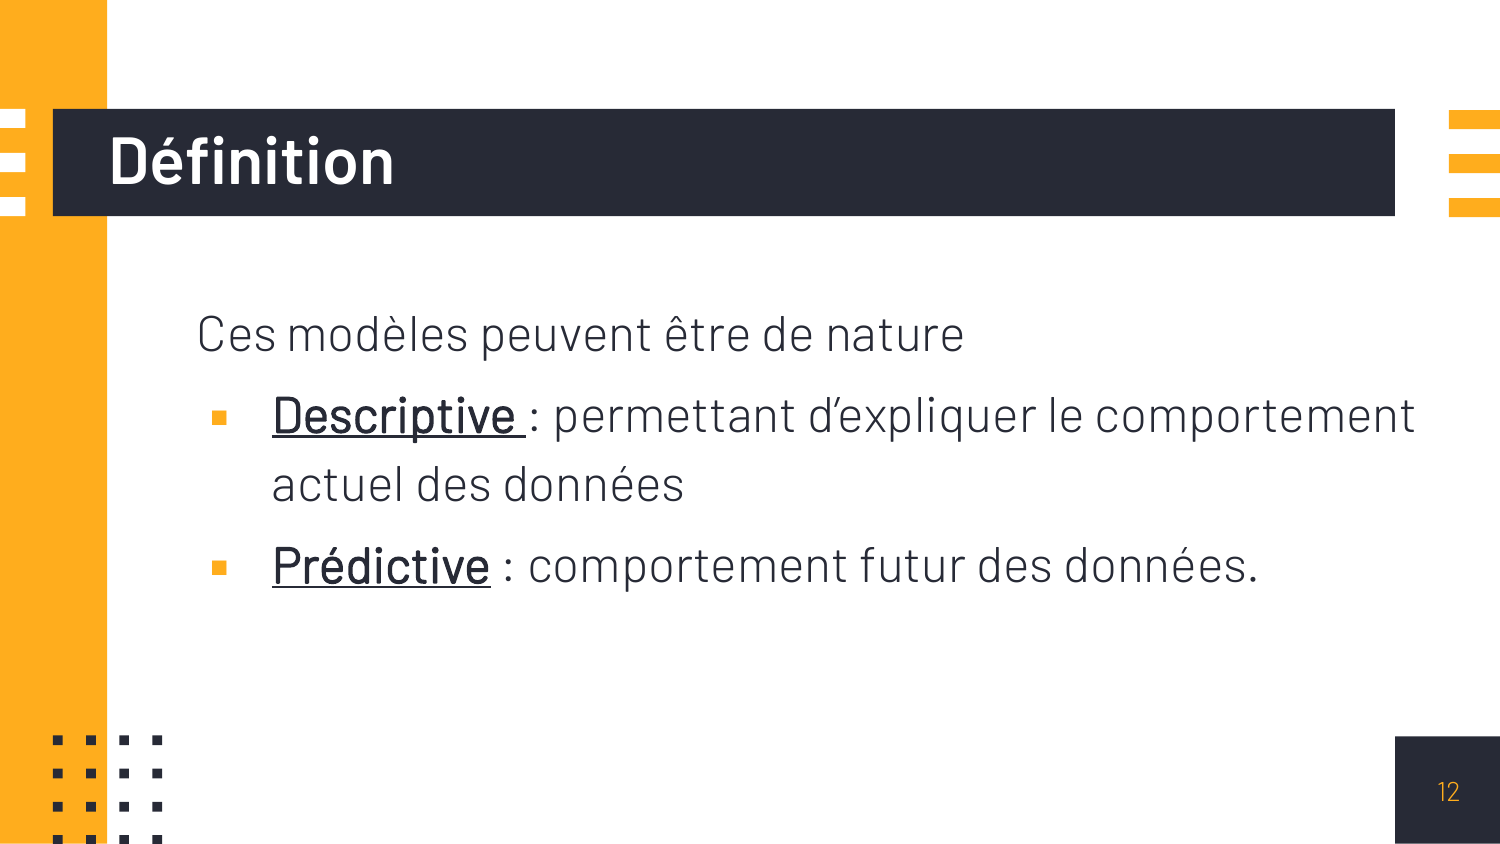

# Définition
Ces modèles peuvent être de nature
Descriptive : permettant d’expliquer le comportement actuel des données
Prédictive : comportement futur des données.

12